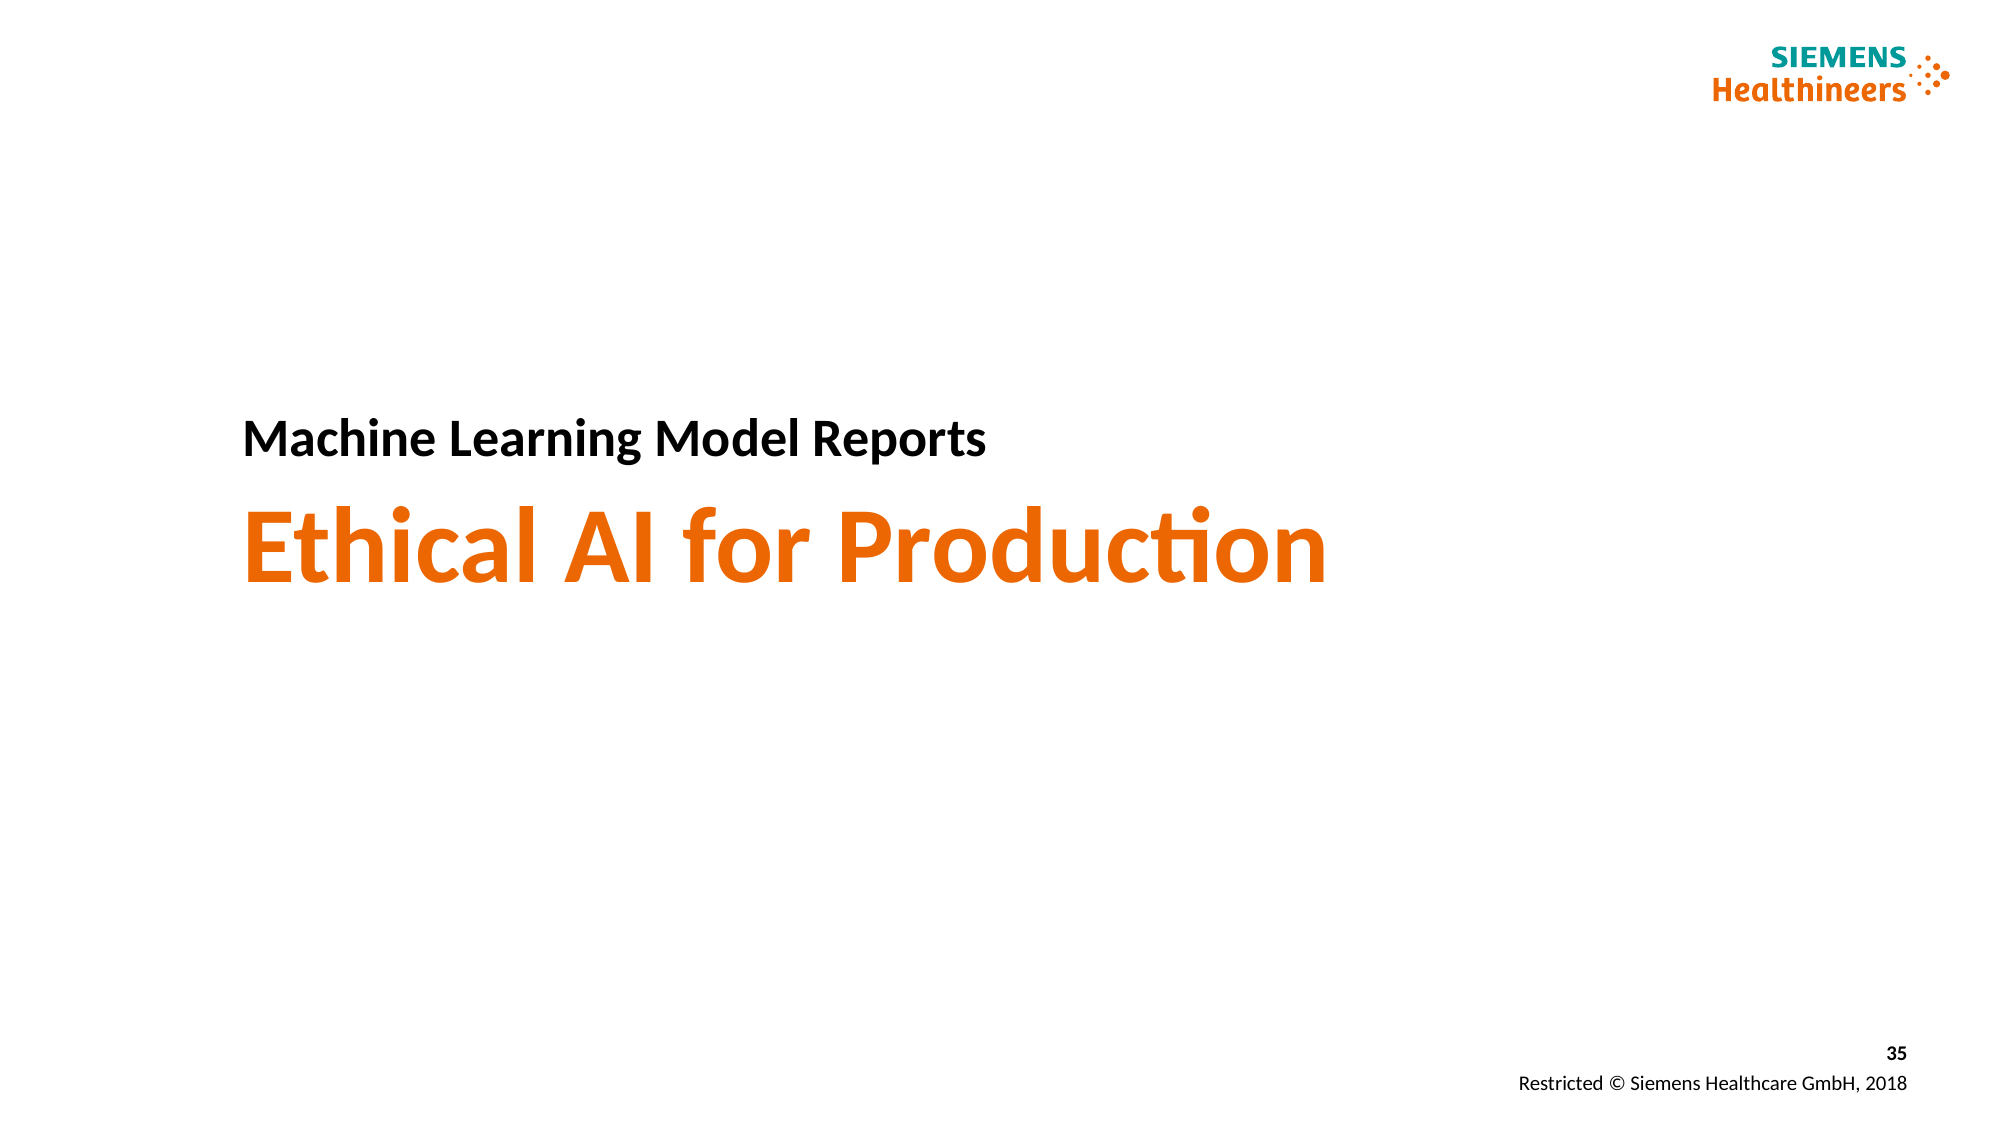

# Machine Learning Model Reports
Ethical AI for Production